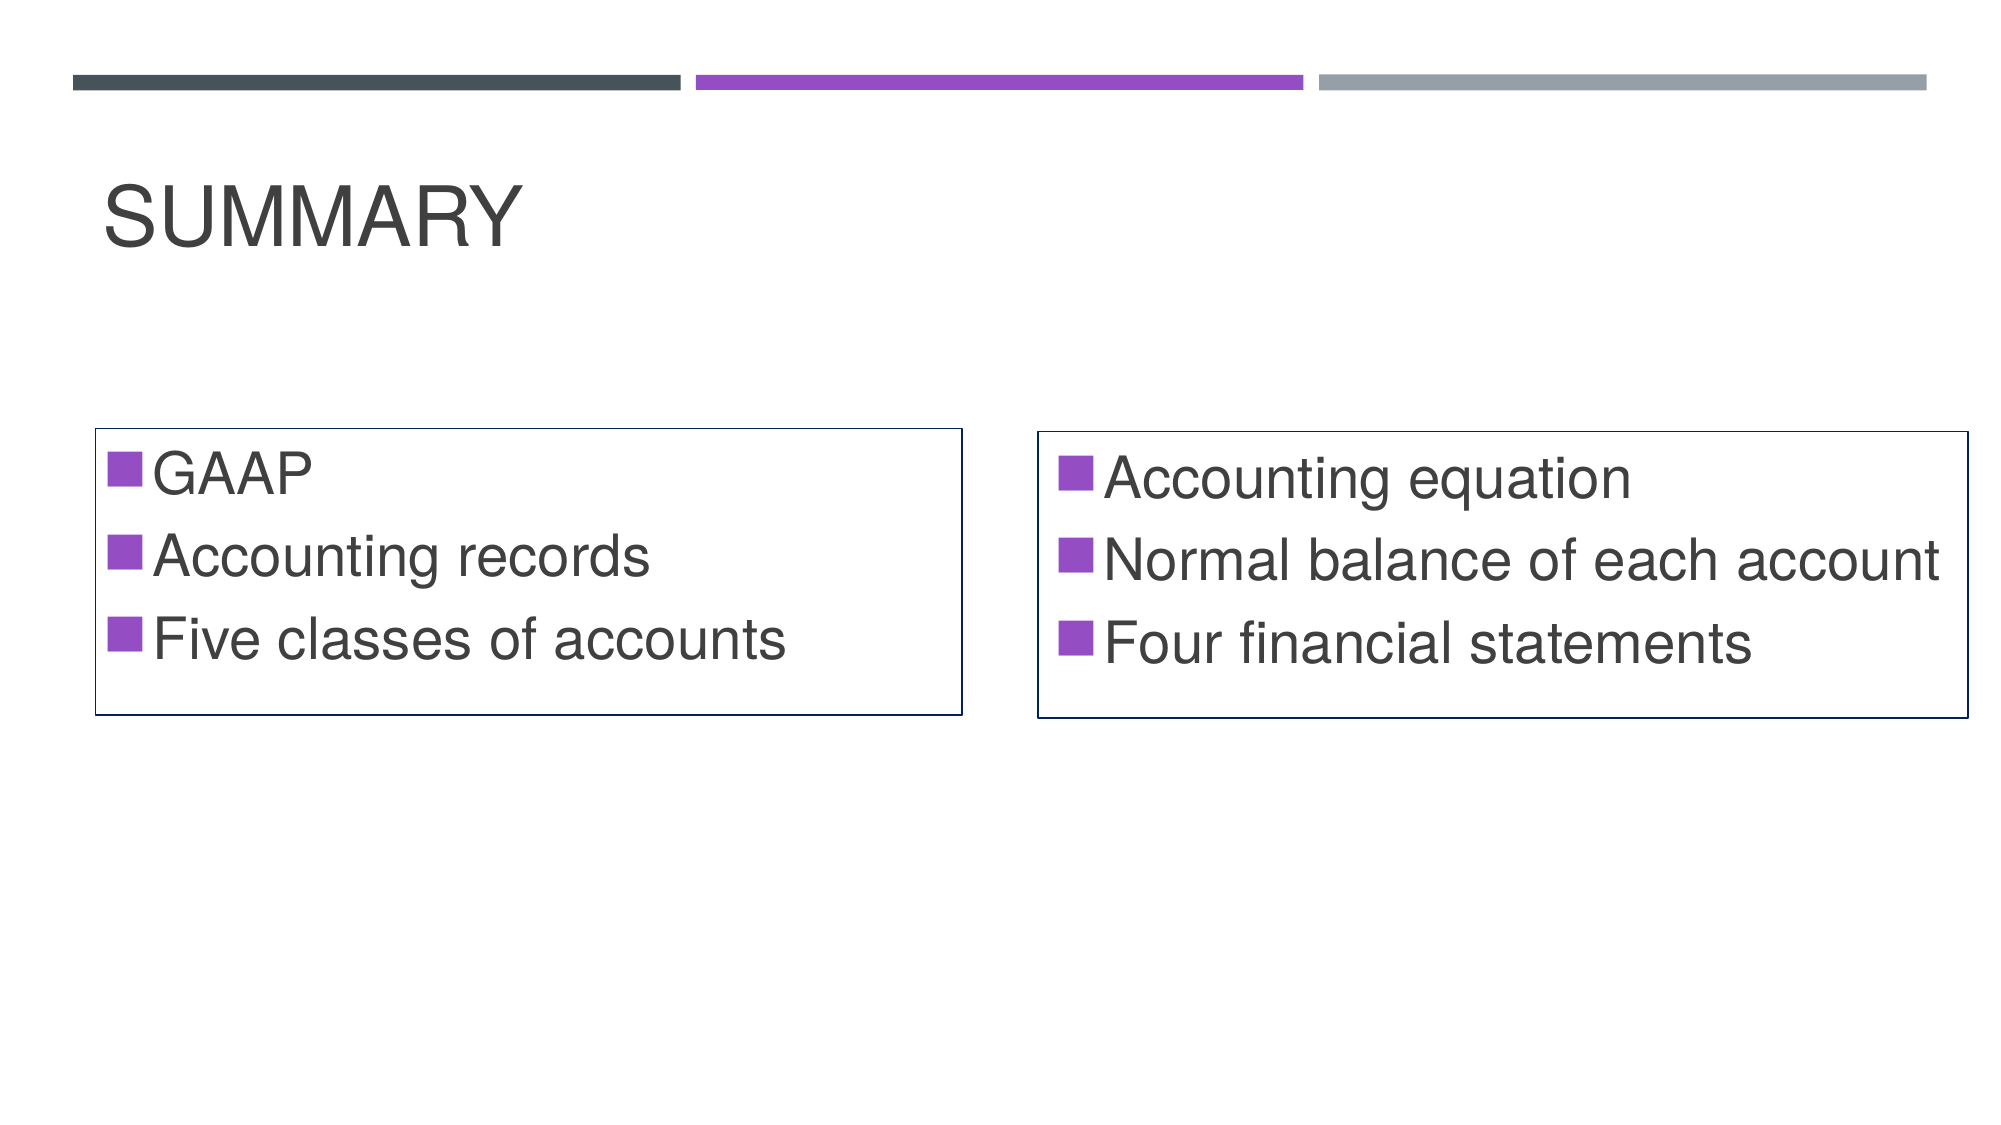

# Summary
GAAP
Accounting records
Five classes of accounts

Accounting equation
Normal balance of each account
Four financial statements
65